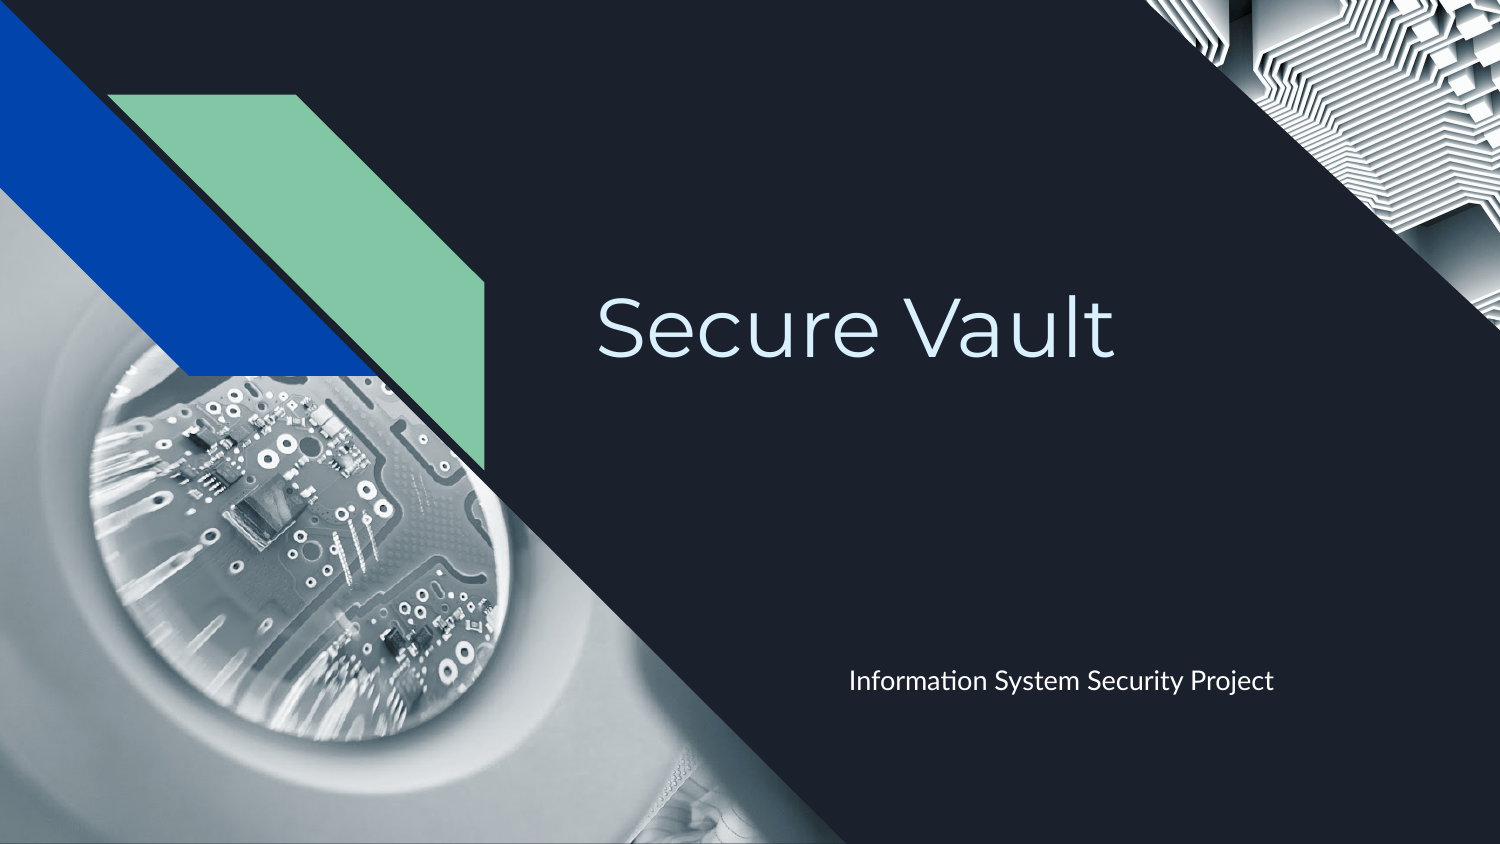

# Secure Vault
Information System Security Project